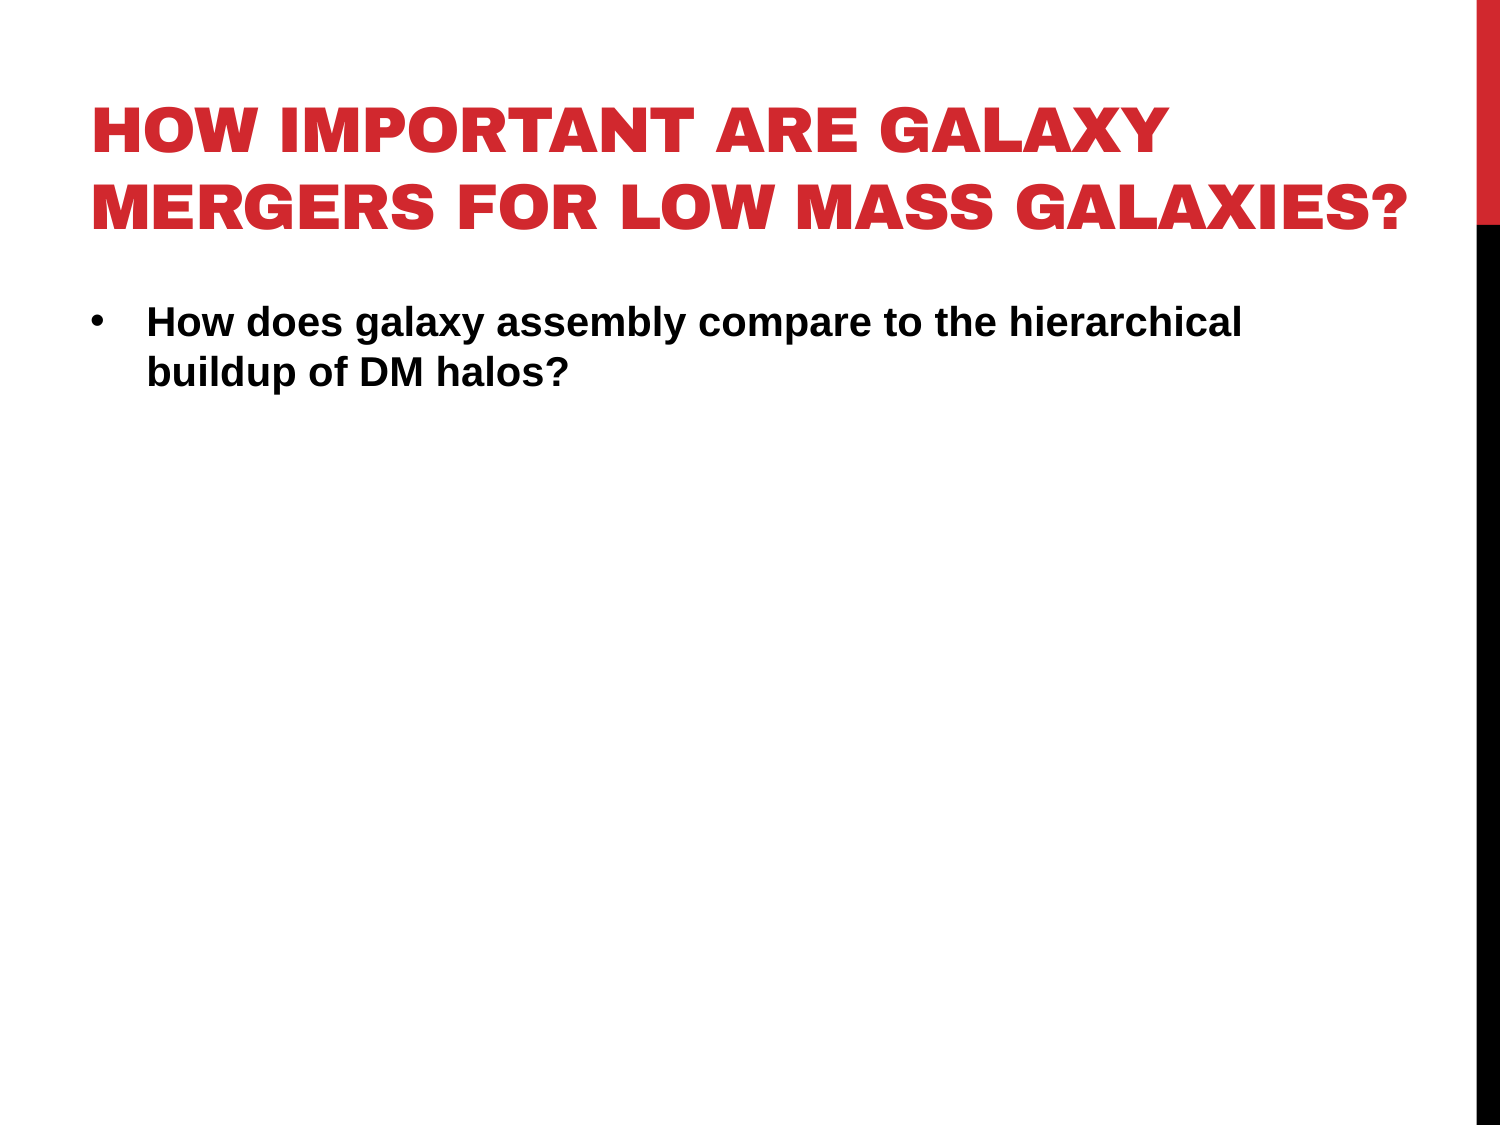

# How important are galaxy mergers for low mass galaxies?
How does galaxy assembly compare to the hierarchical buildup of DM halos?